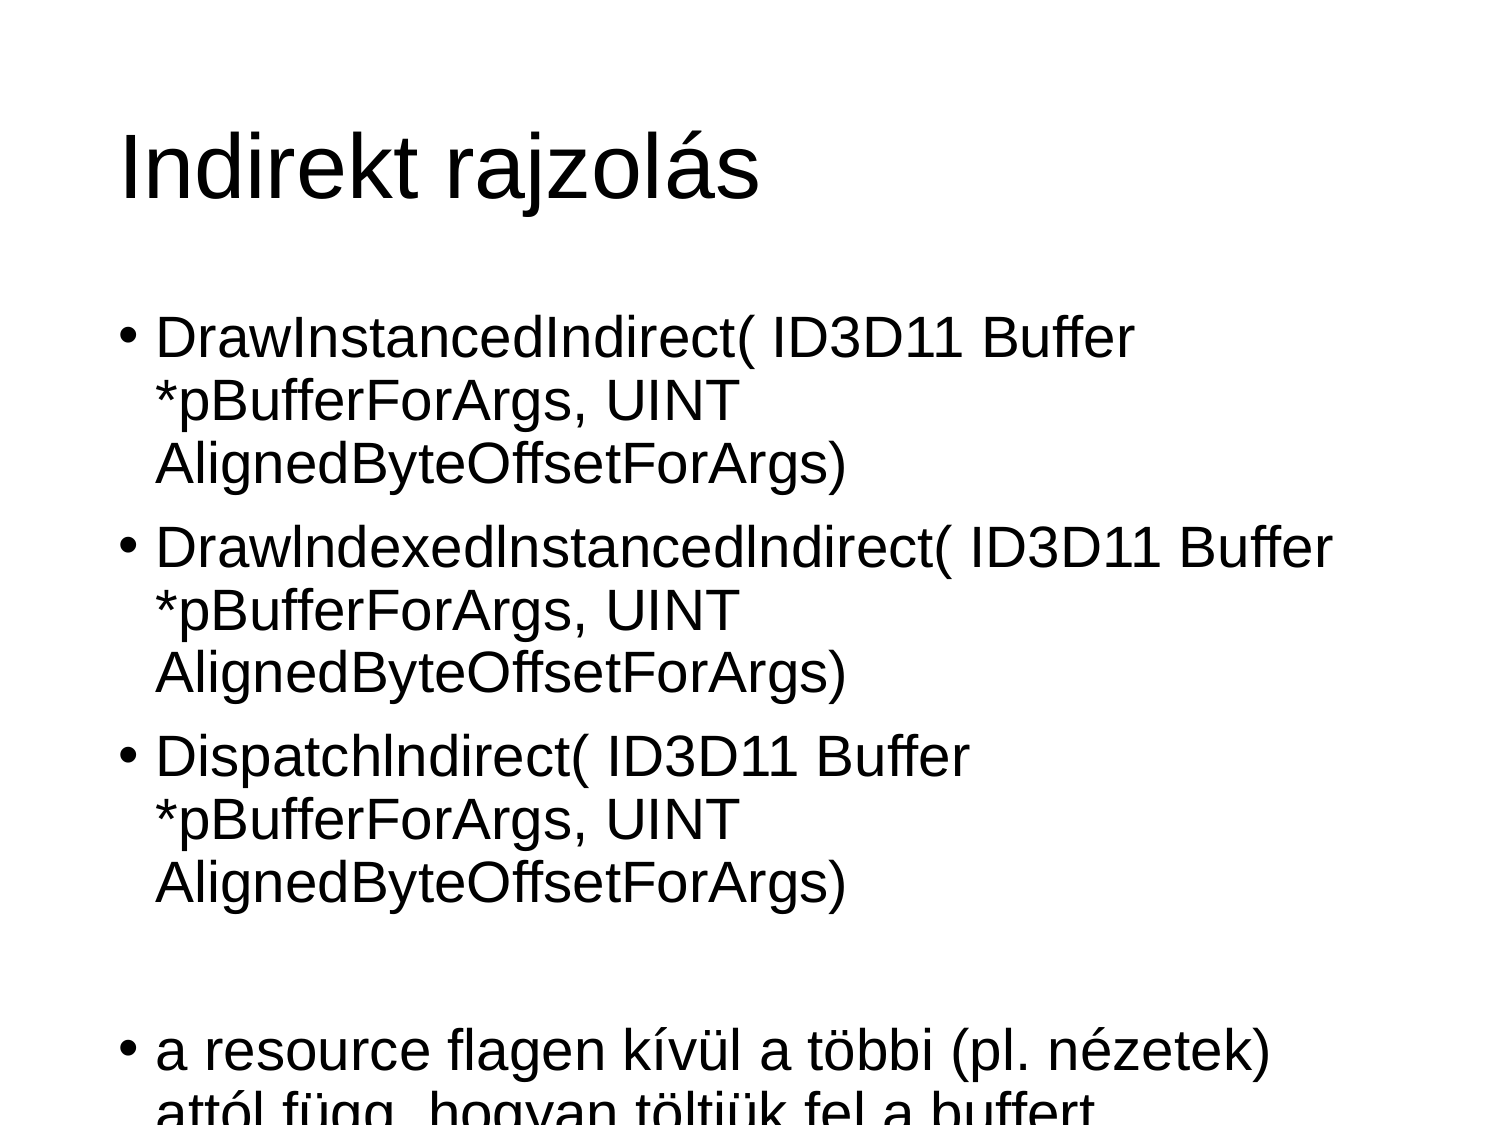

# Indirekt rajzolás
DrawInstancedIndirect( ID3D11 Buffer *pBufferForArgs, UINT AlignedByteOffsetForArgs)
Drawlndexedlnstancedlndirect( ID3D11 Buffer *pBufferForArgs, UINT AlignedByteOffsetForArgs)
Dispatchlndirect( ID3D11 Buffer *pBufferForArgs, UINT AlignedByteOffsetForArgs)

a resource flagen kívül a többi (pl. nézetek) attól függ, hogyan töltjük fel a buffert